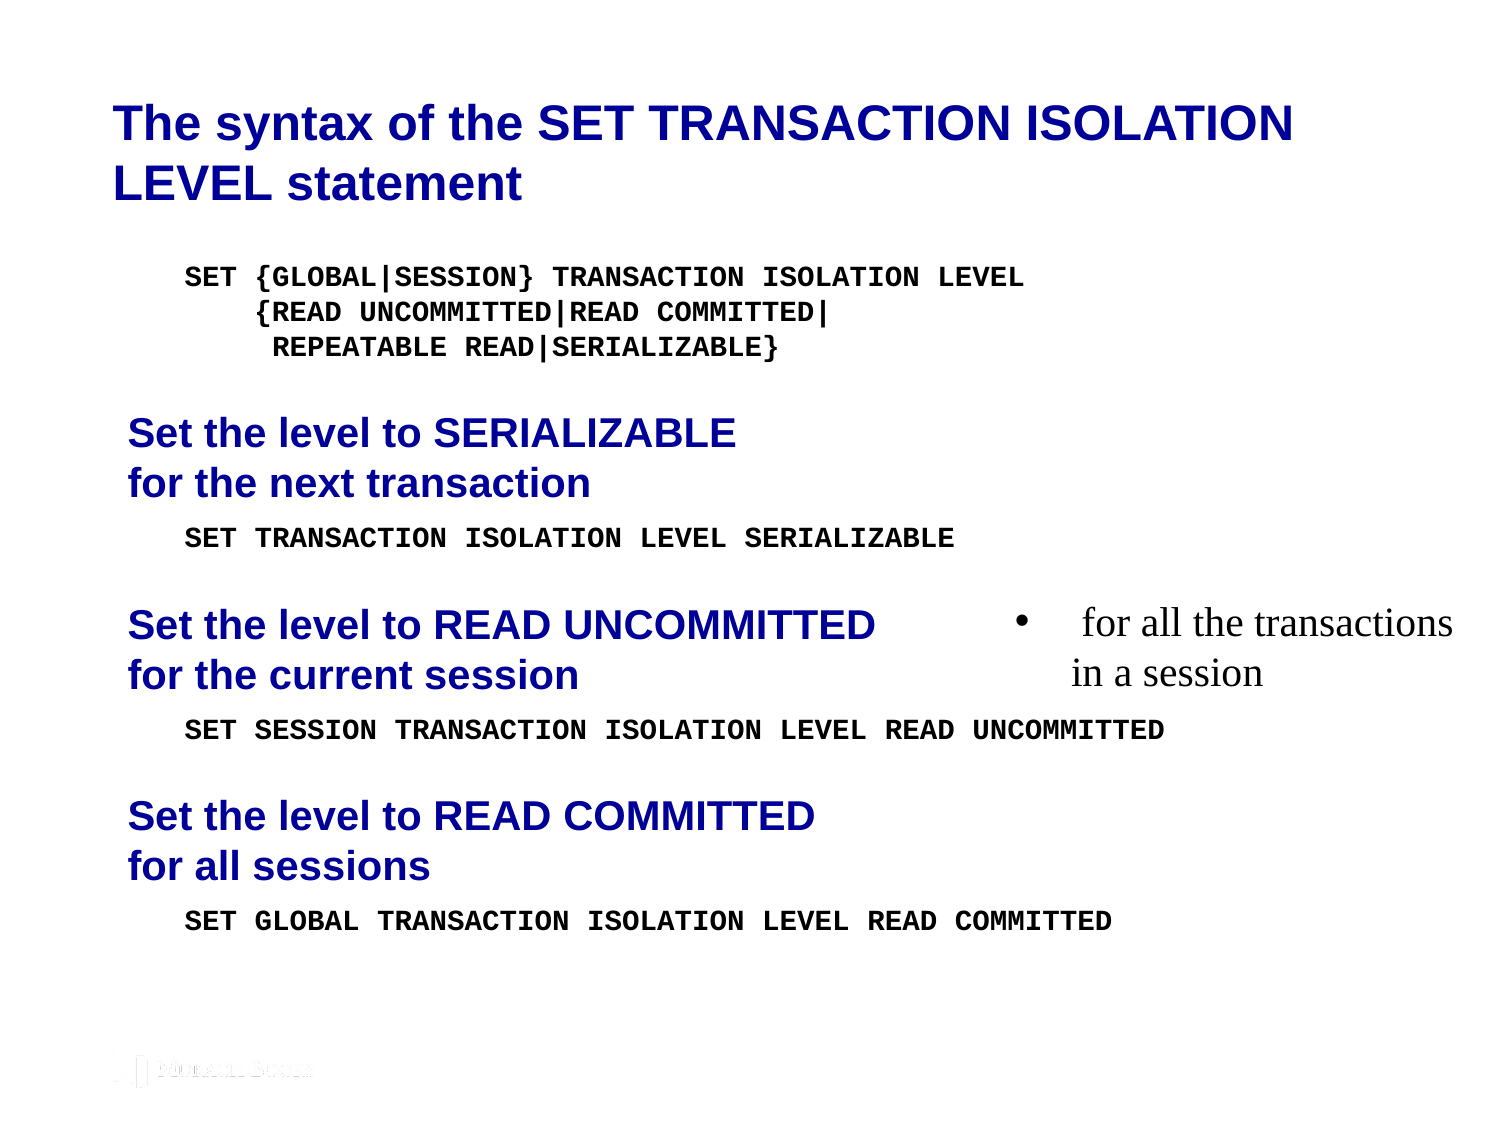

# The syntax of the SET TRANSACTION ISOLATION LEVEL statement
SET {GLOBAL|SESSION} TRANSACTION ISOLATION LEVEL
    {READ UNCOMMITTED|READ COMMITTED|
     REPEATABLE READ|SERIALIZABLE}
Set the level to SERIALIZABLE
for the next transaction
SET TRANSACTION ISOLATION LEVEL SERIALIZABLE
Set the level to READ UNCOMMITTED
for the current session
SET SESSION TRANSACTION ISOLATION LEVEL READ UNCOMMITTED
Set the level to READ COMMITTED
for all sessions
SET GLOBAL TRANSACTION ISOLATION LEVEL READ COMMITTED

 for all the transactions in a session
© 2019, Mike Murach & Associates, Inc.
Murach’s MySQL 3rd Edition

C14, Slide 178